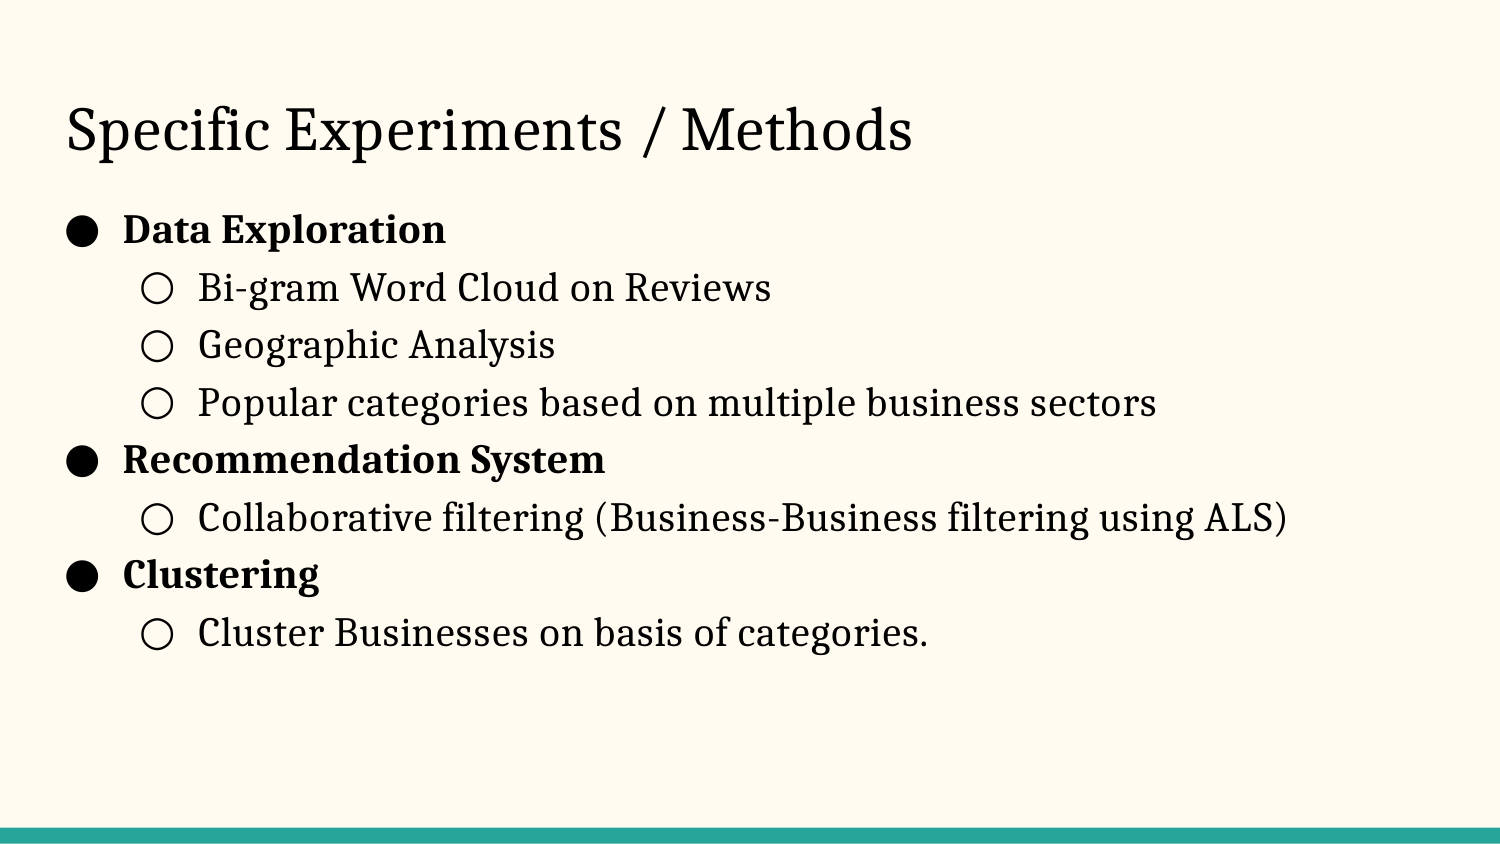

# Specific Experiments / Methods
Data Exploration
Bi-gram Word Cloud on Reviews
Geographic Analysis
Popular categories based on multiple business sectors
Recommendation System
Collaborative filtering (Business-Business filtering using ALS)
Clustering
Cluster Businesses on basis of categories.